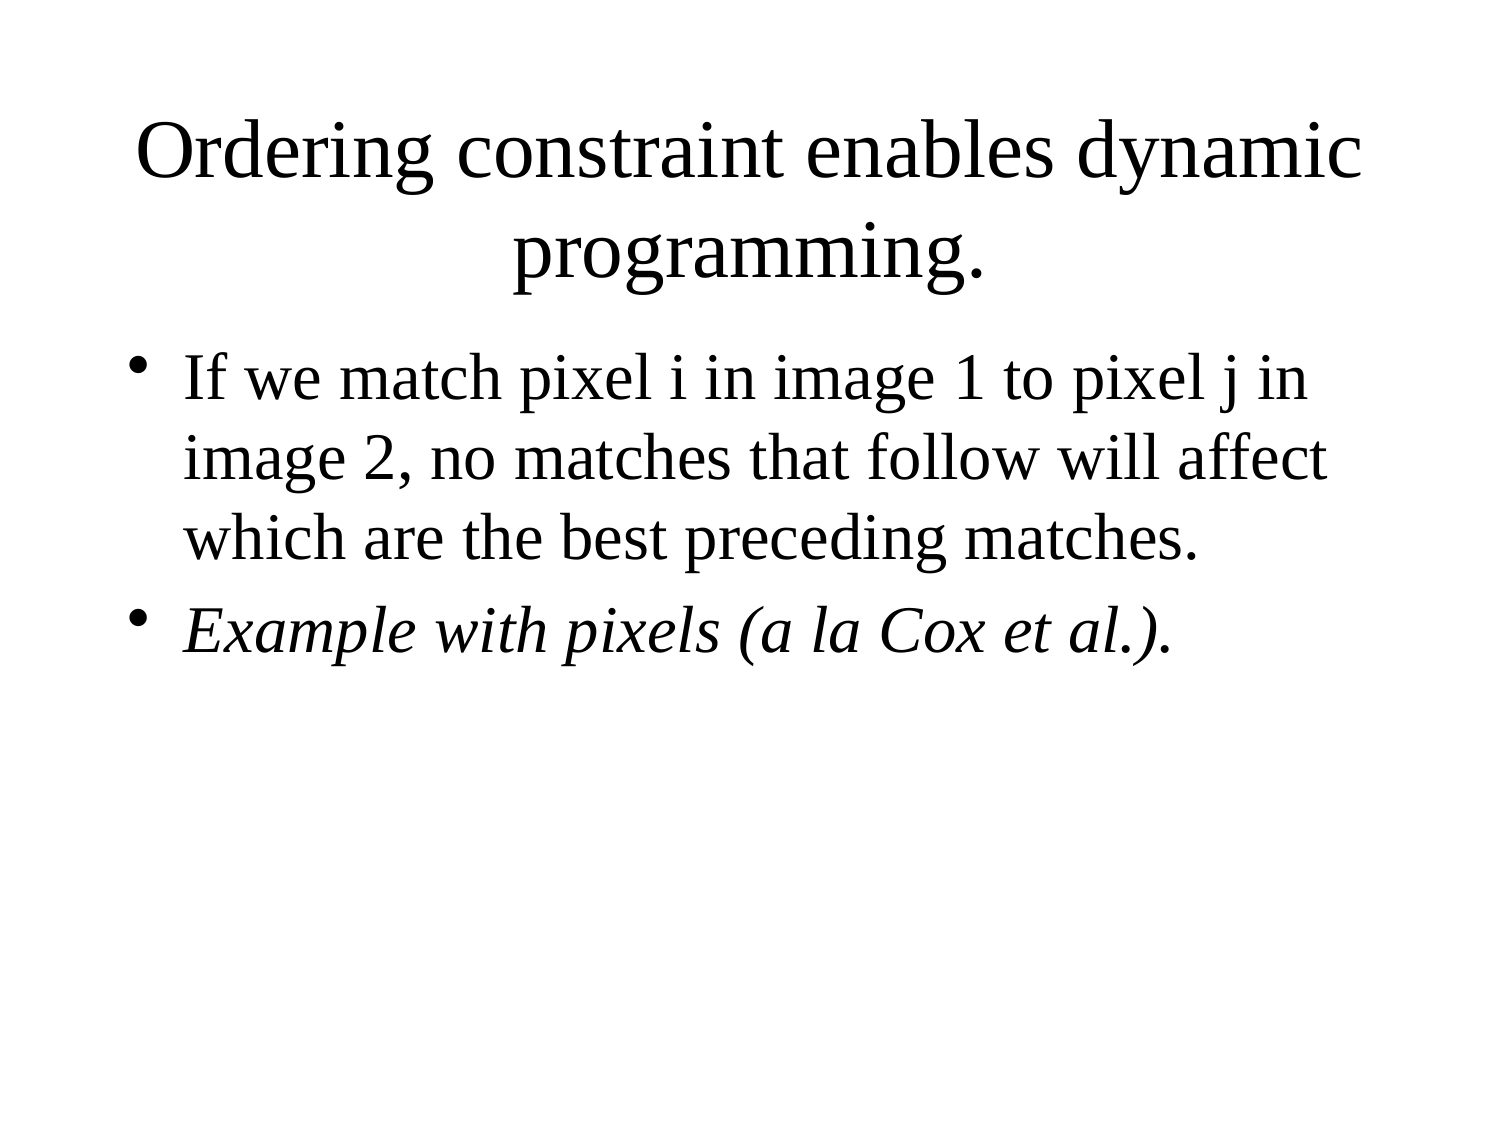

# Ordering constraint enables dynamic programming.
If we match pixel i in image 1 to pixel j in image 2, no matches that follow will affect which are the best preceding matches.
Example with pixels (a la Cox et al.).